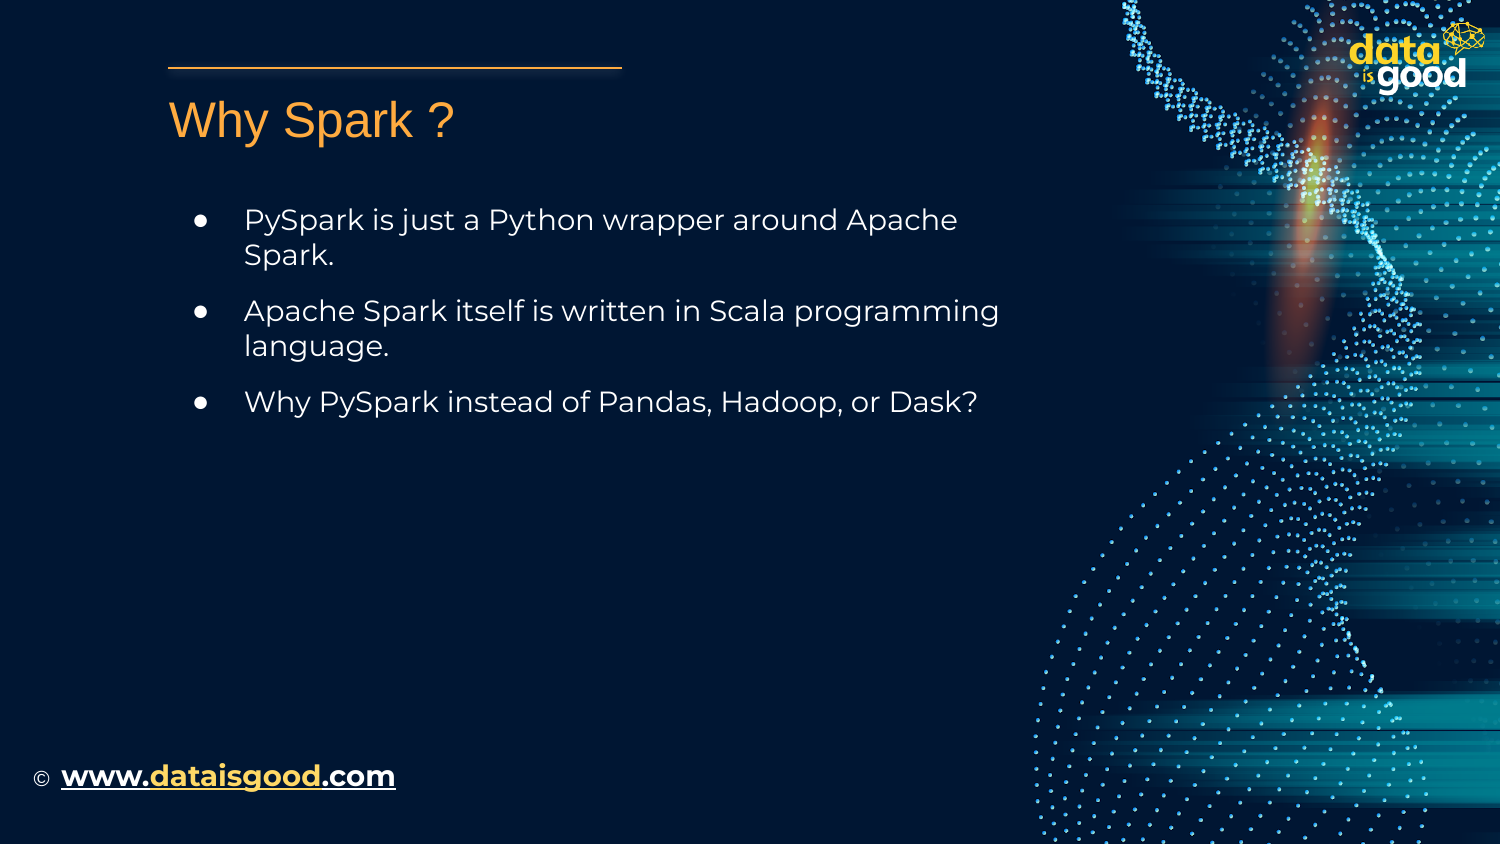

# Why Spark ?
PySpark is just a Python wrapper around Apache Spark.
Apache Spark itself is written in Scala programming language.
Why PySpark instead of Pandas, Hadoop, or Dask?